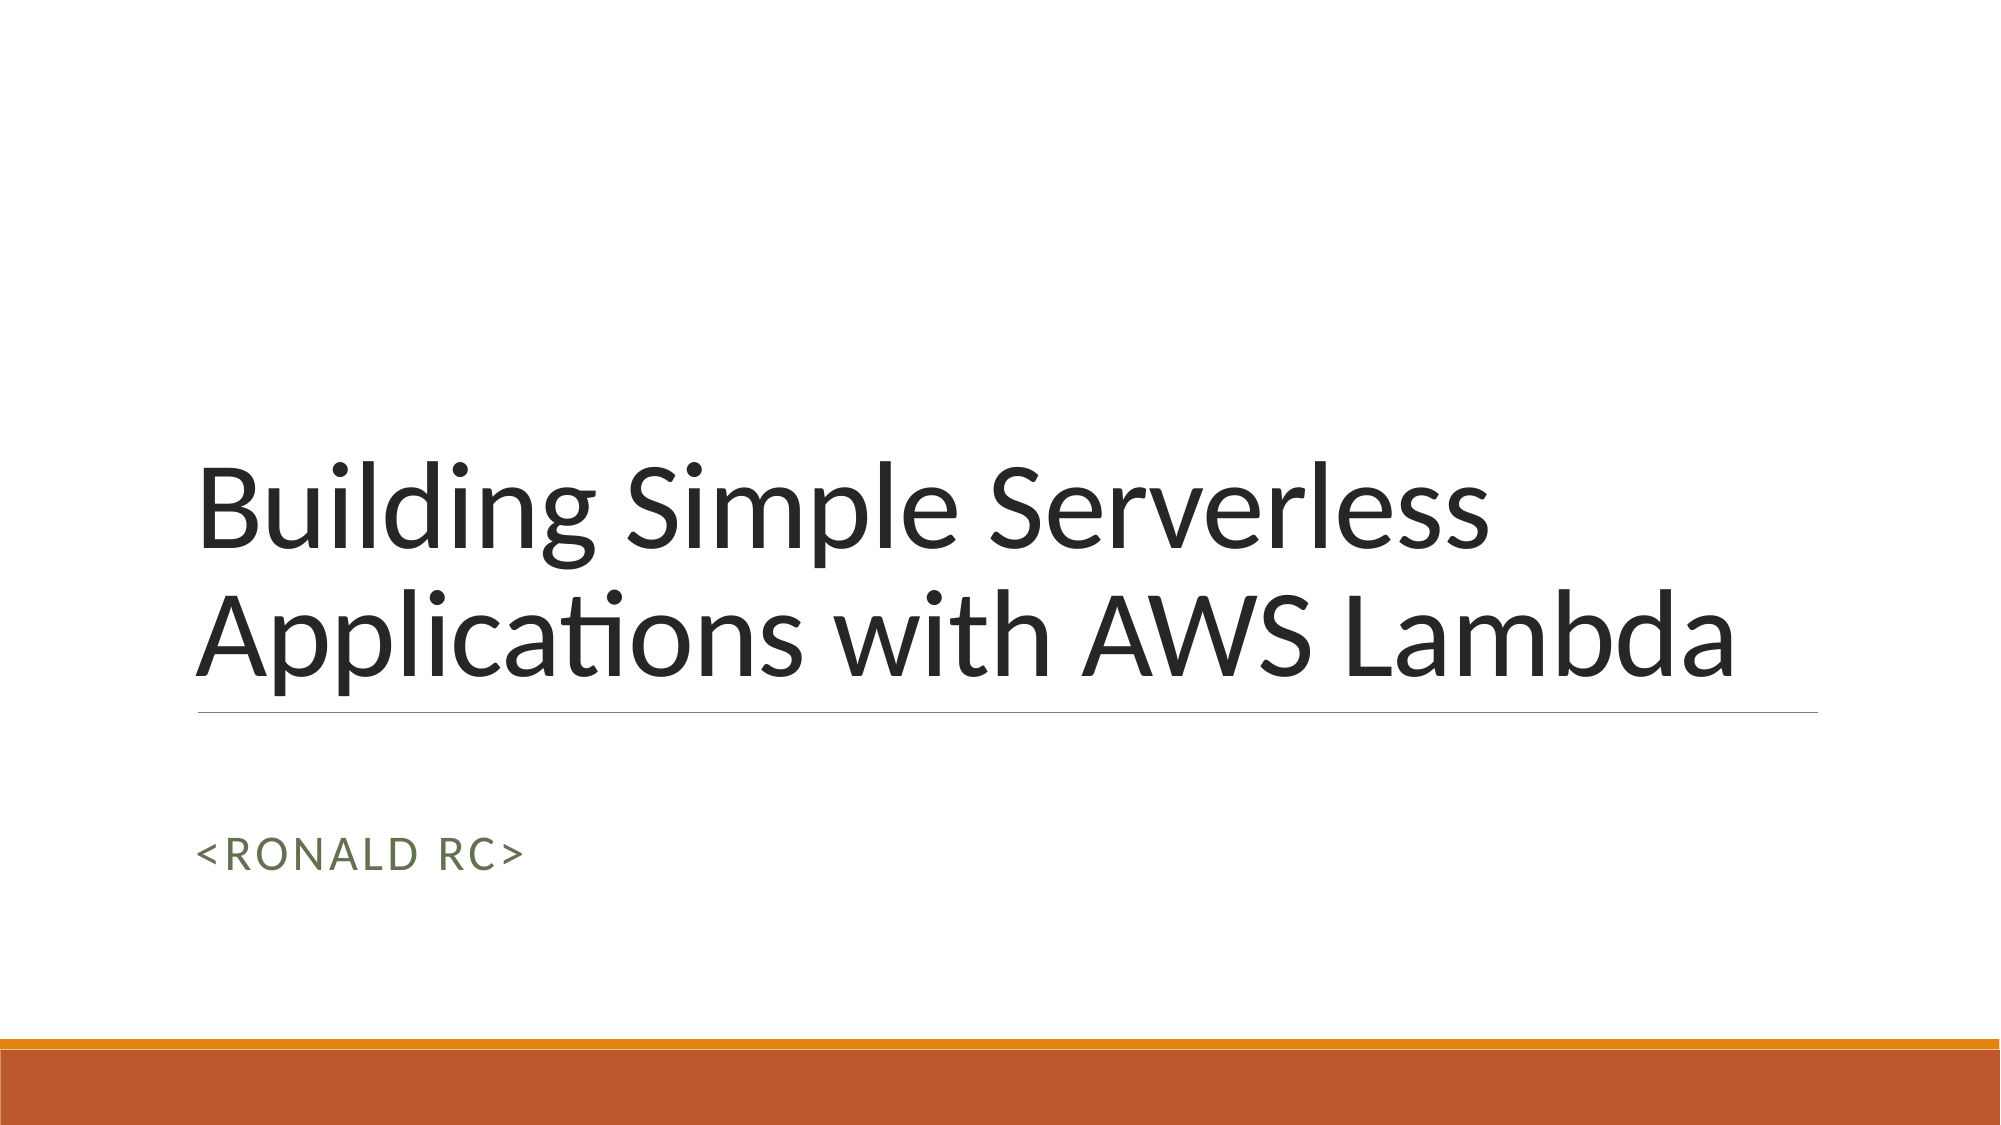

# Building Simple Serverless Applications with AWS Lambda

<Ronald RC>